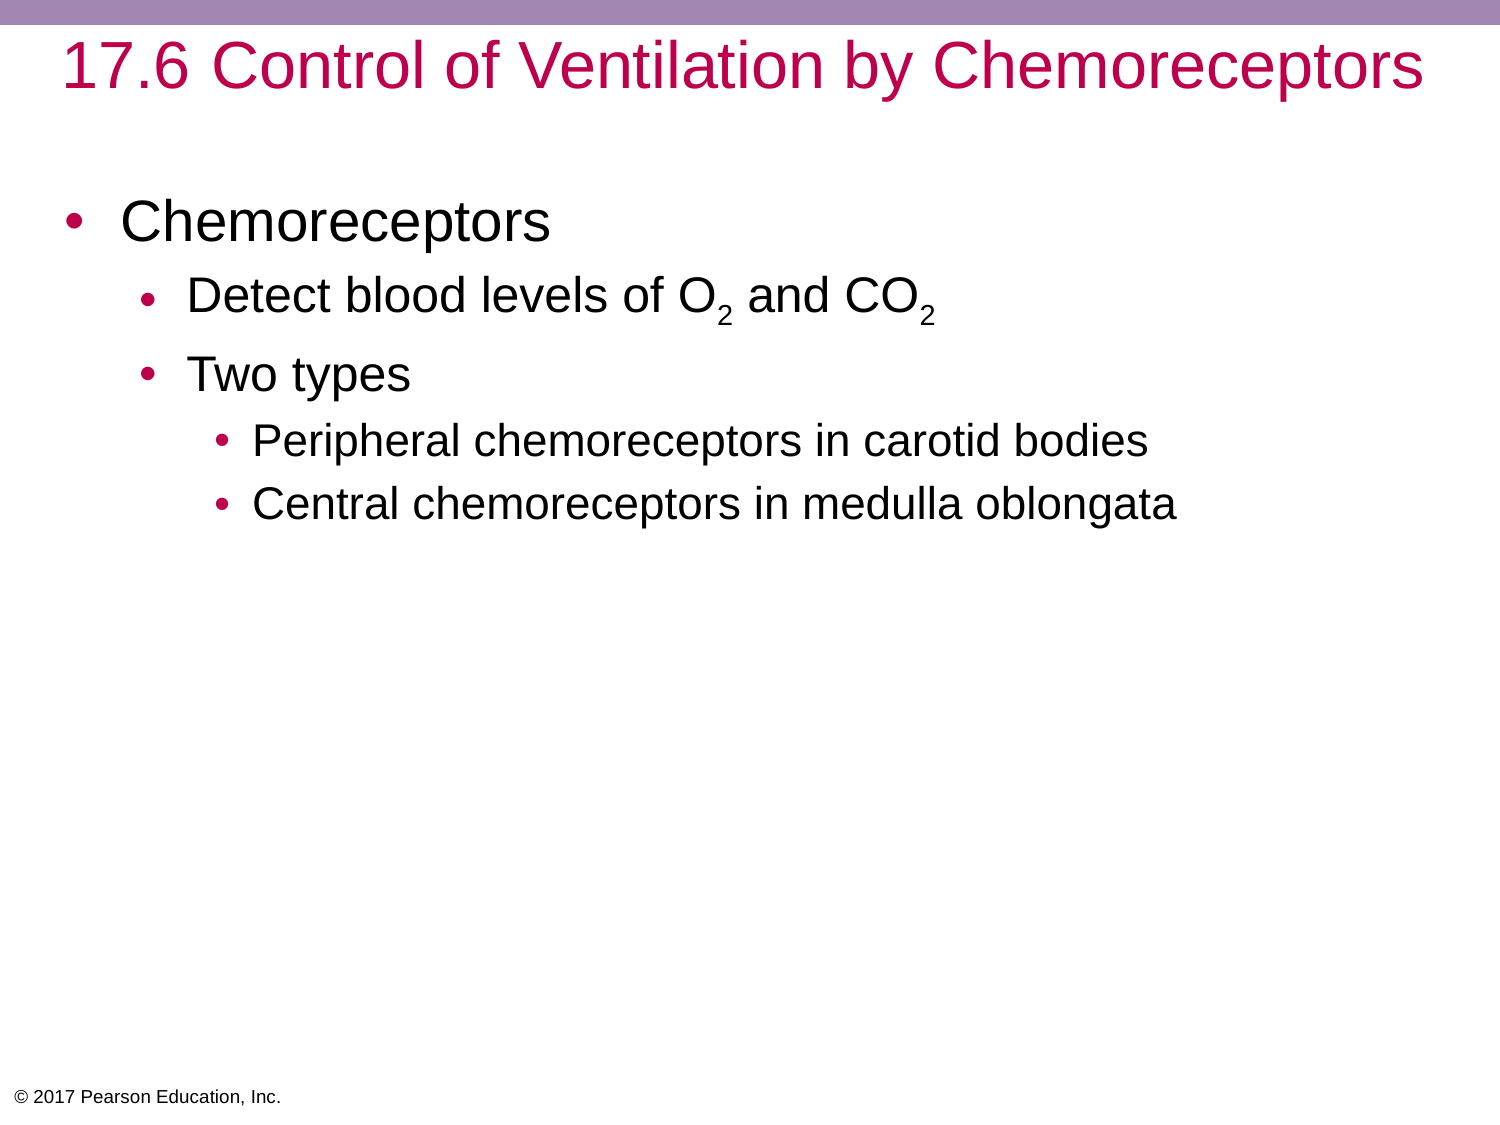

# 17.6	Control of Ventilation by Chemoreceptors
Chemoreceptors
Detect blood levels of O2 and CO2
Two types
Peripheral chemoreceptors in carotid bodies
Central chemoreceptors in medulla oblongata